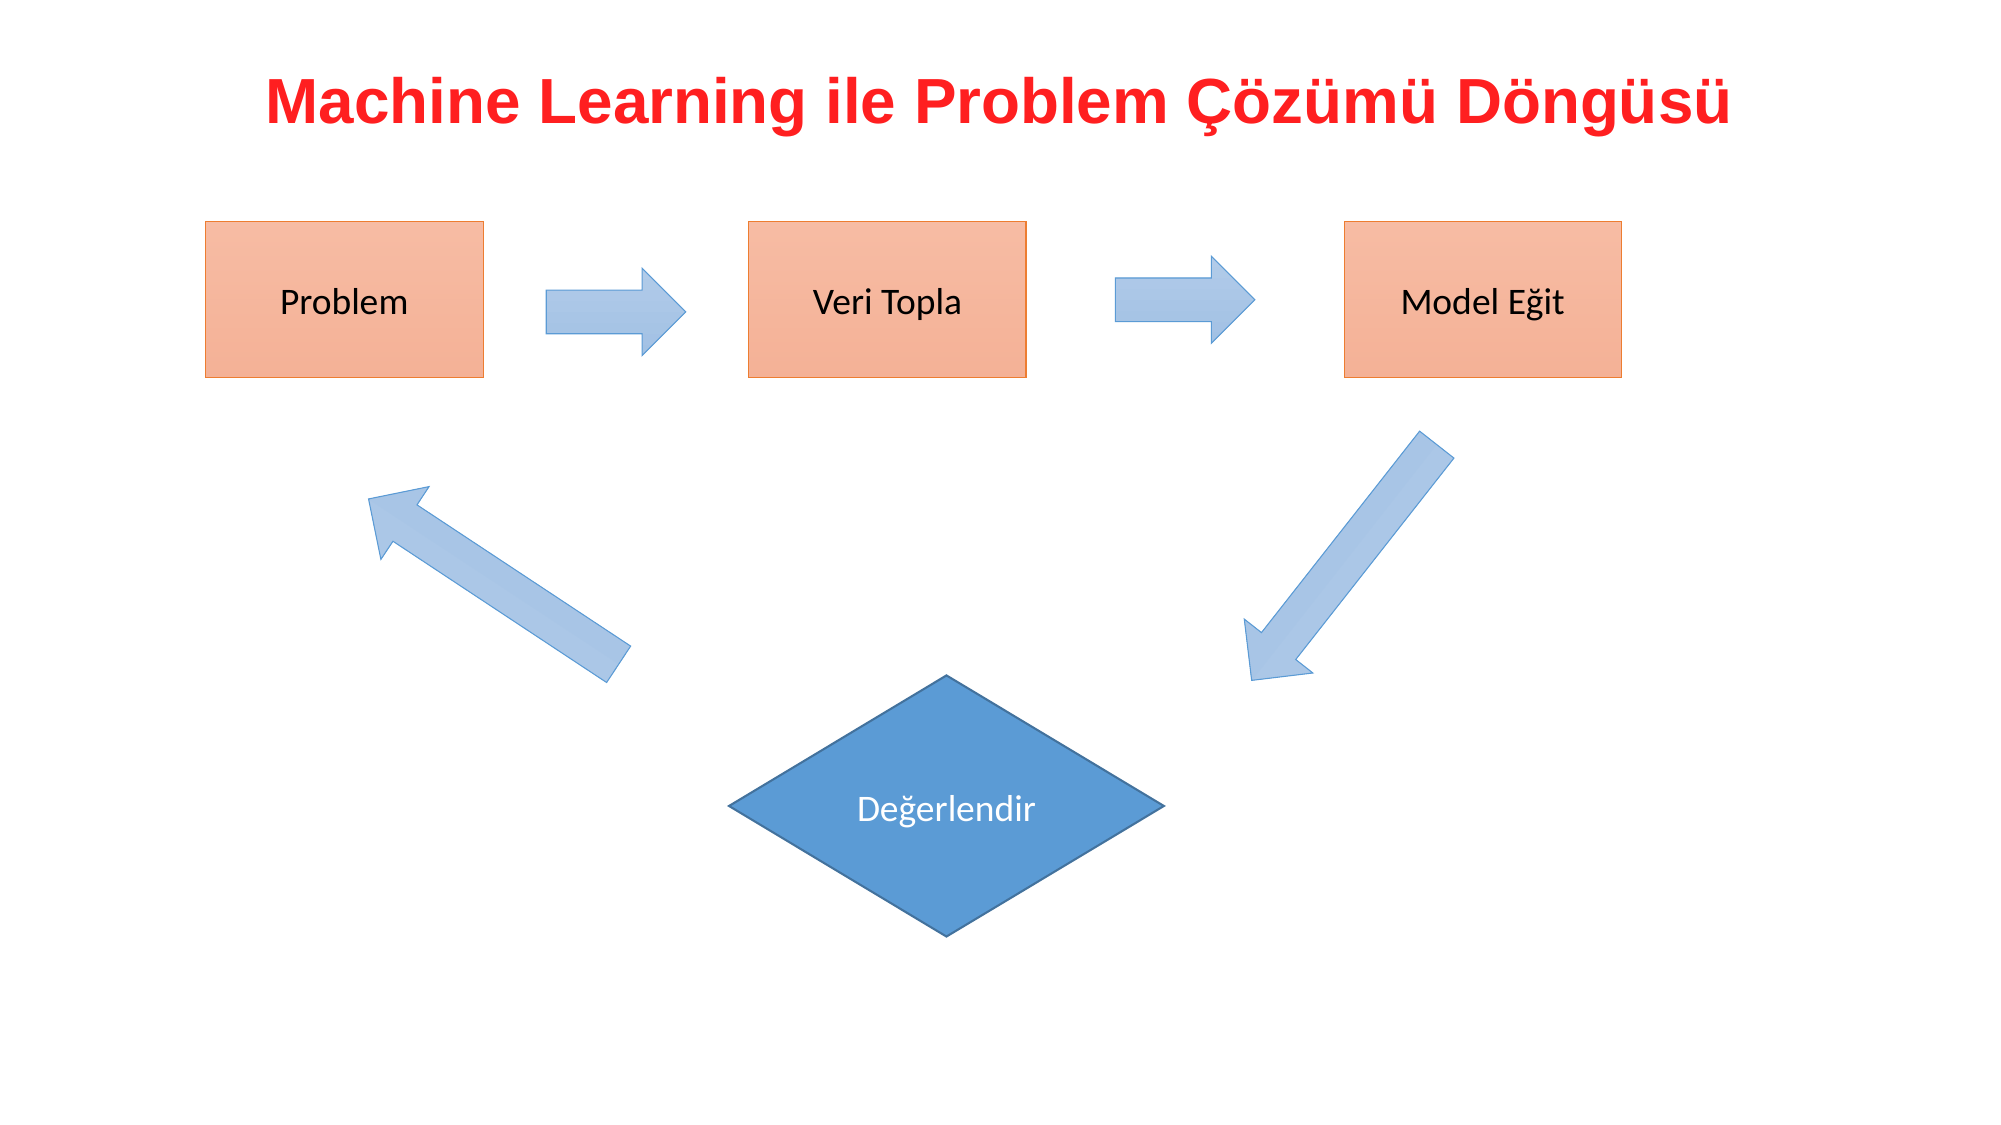

Machine Learning ile Problem Çözümü Döngüsü
Problem
Model Eğit
Veri Topla

Değerlendir